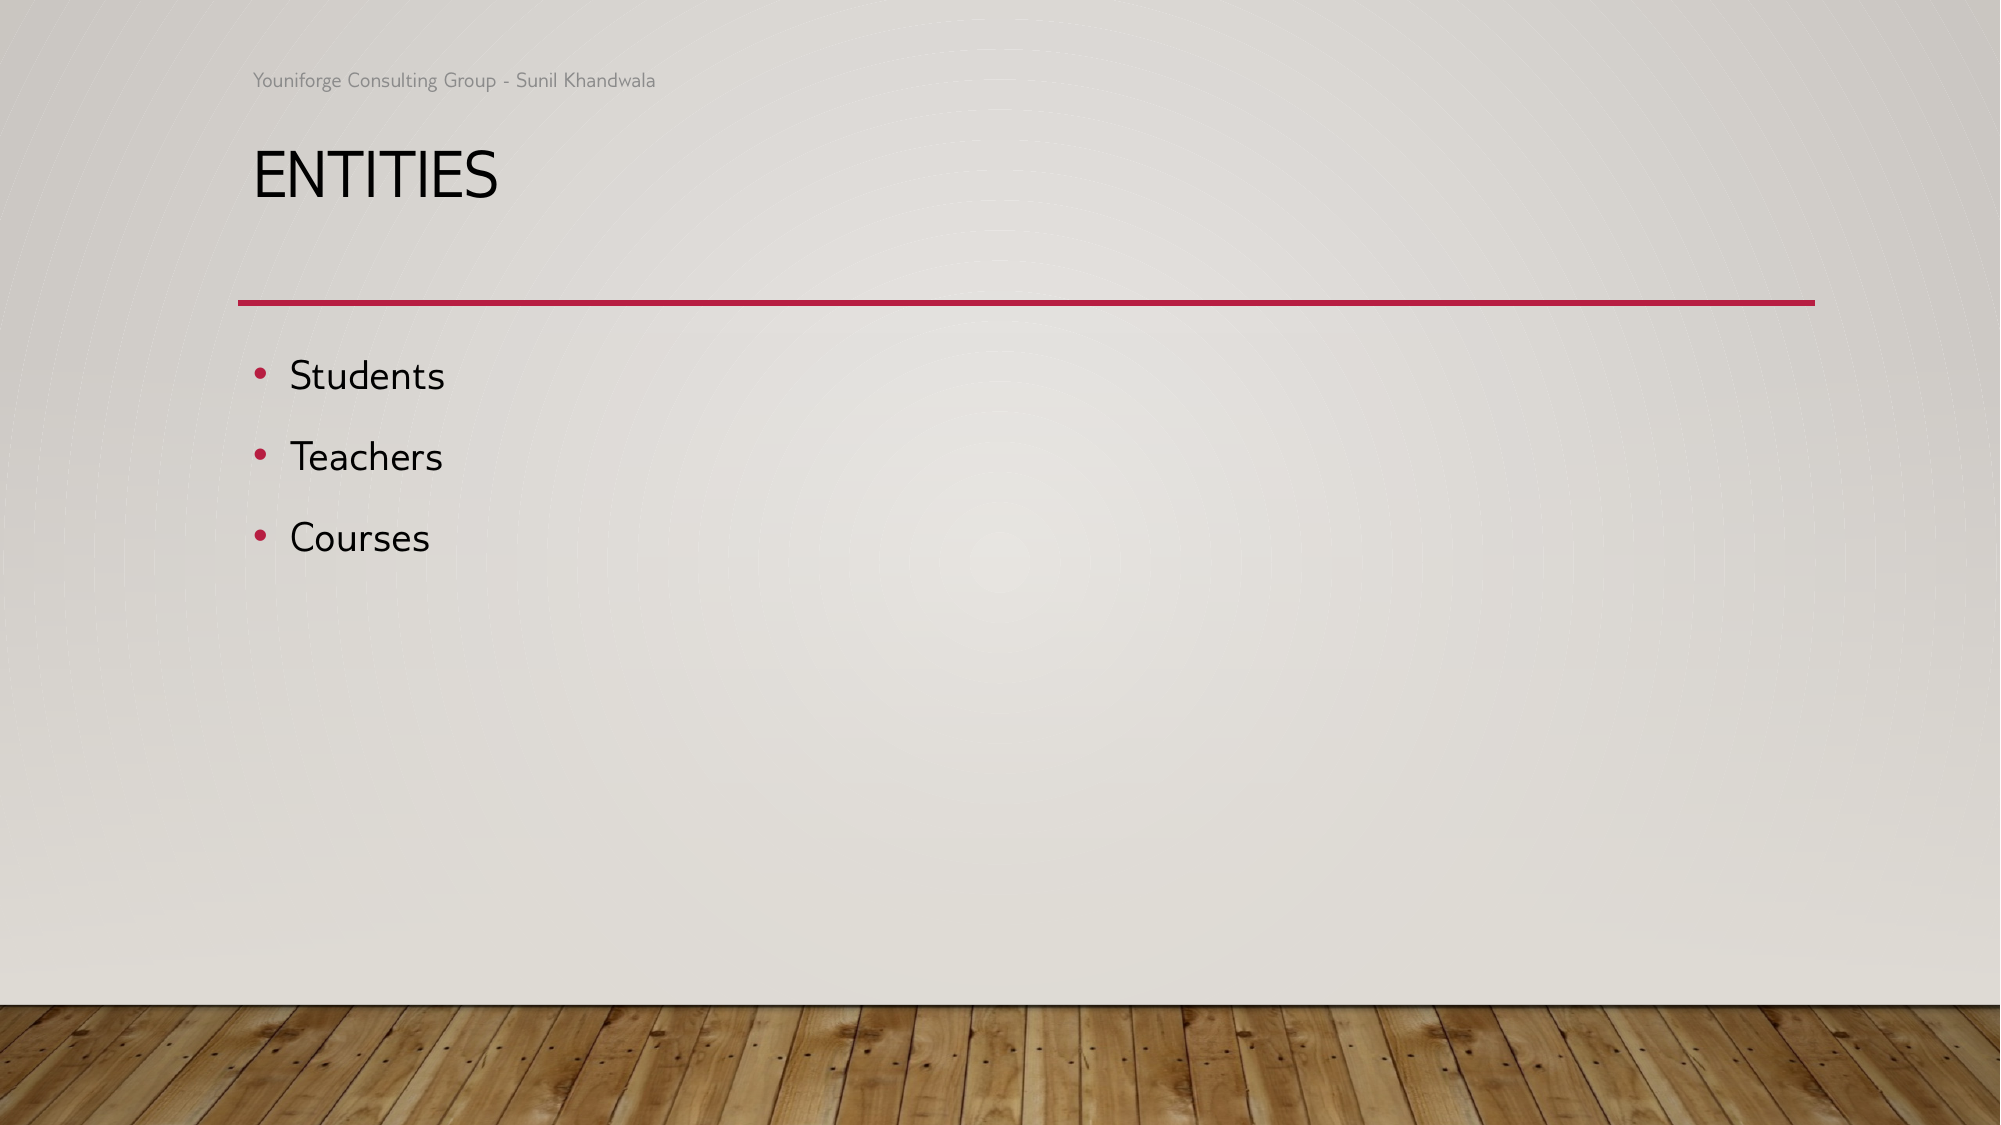

Youniforge Consulting Group - Sunil Khandwala
# Entities
Students
Teachers
Courses